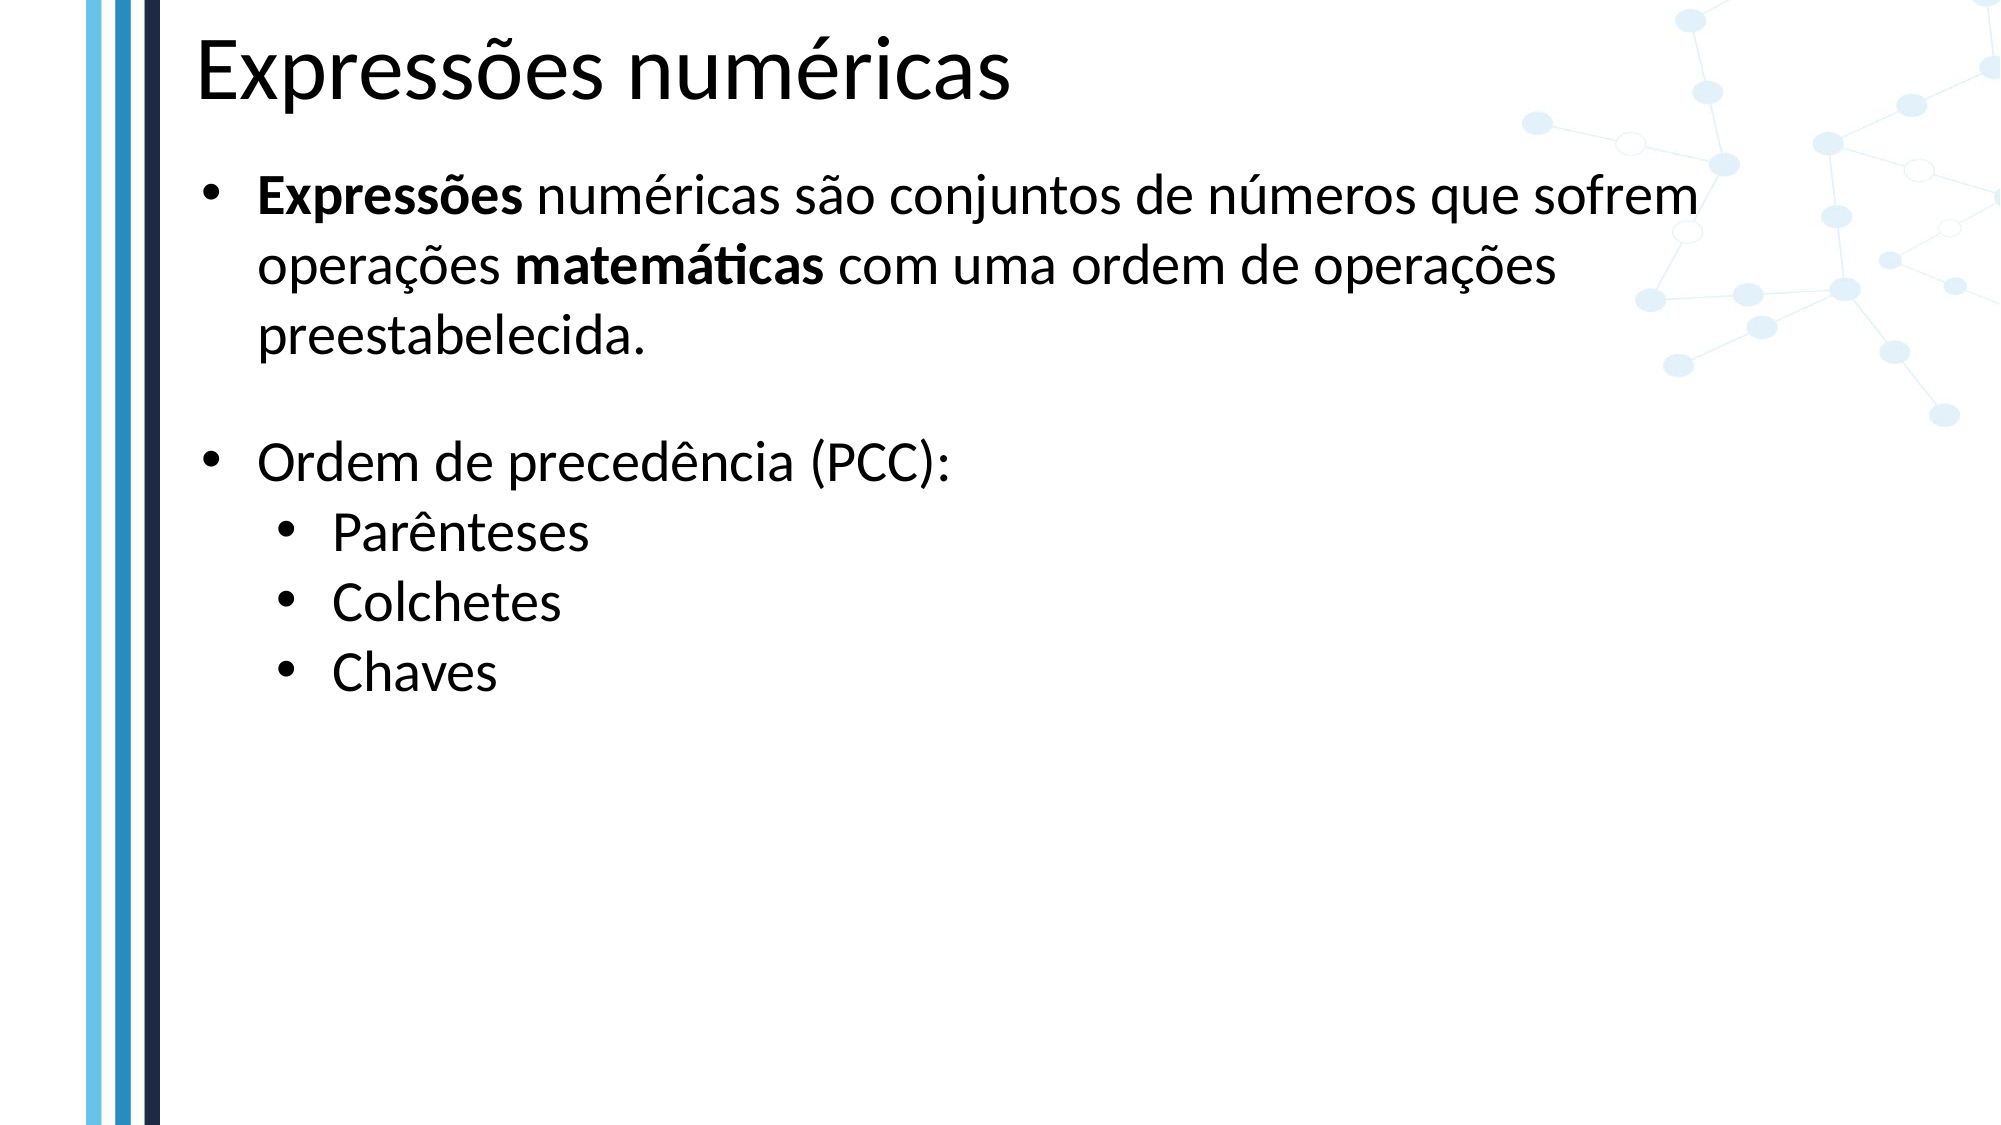

# Expressões numéricas
Expressões numéricas são conjuntos de números que sofrem operações matemáticas com uma ordem de operações preestabelecida.

Ordem de precedência (PCC):
Parênteses
Colchetes
Chaves

Ordem de operação:
Potências e raízes
Multiplicações e divisões
Somas e subtrações